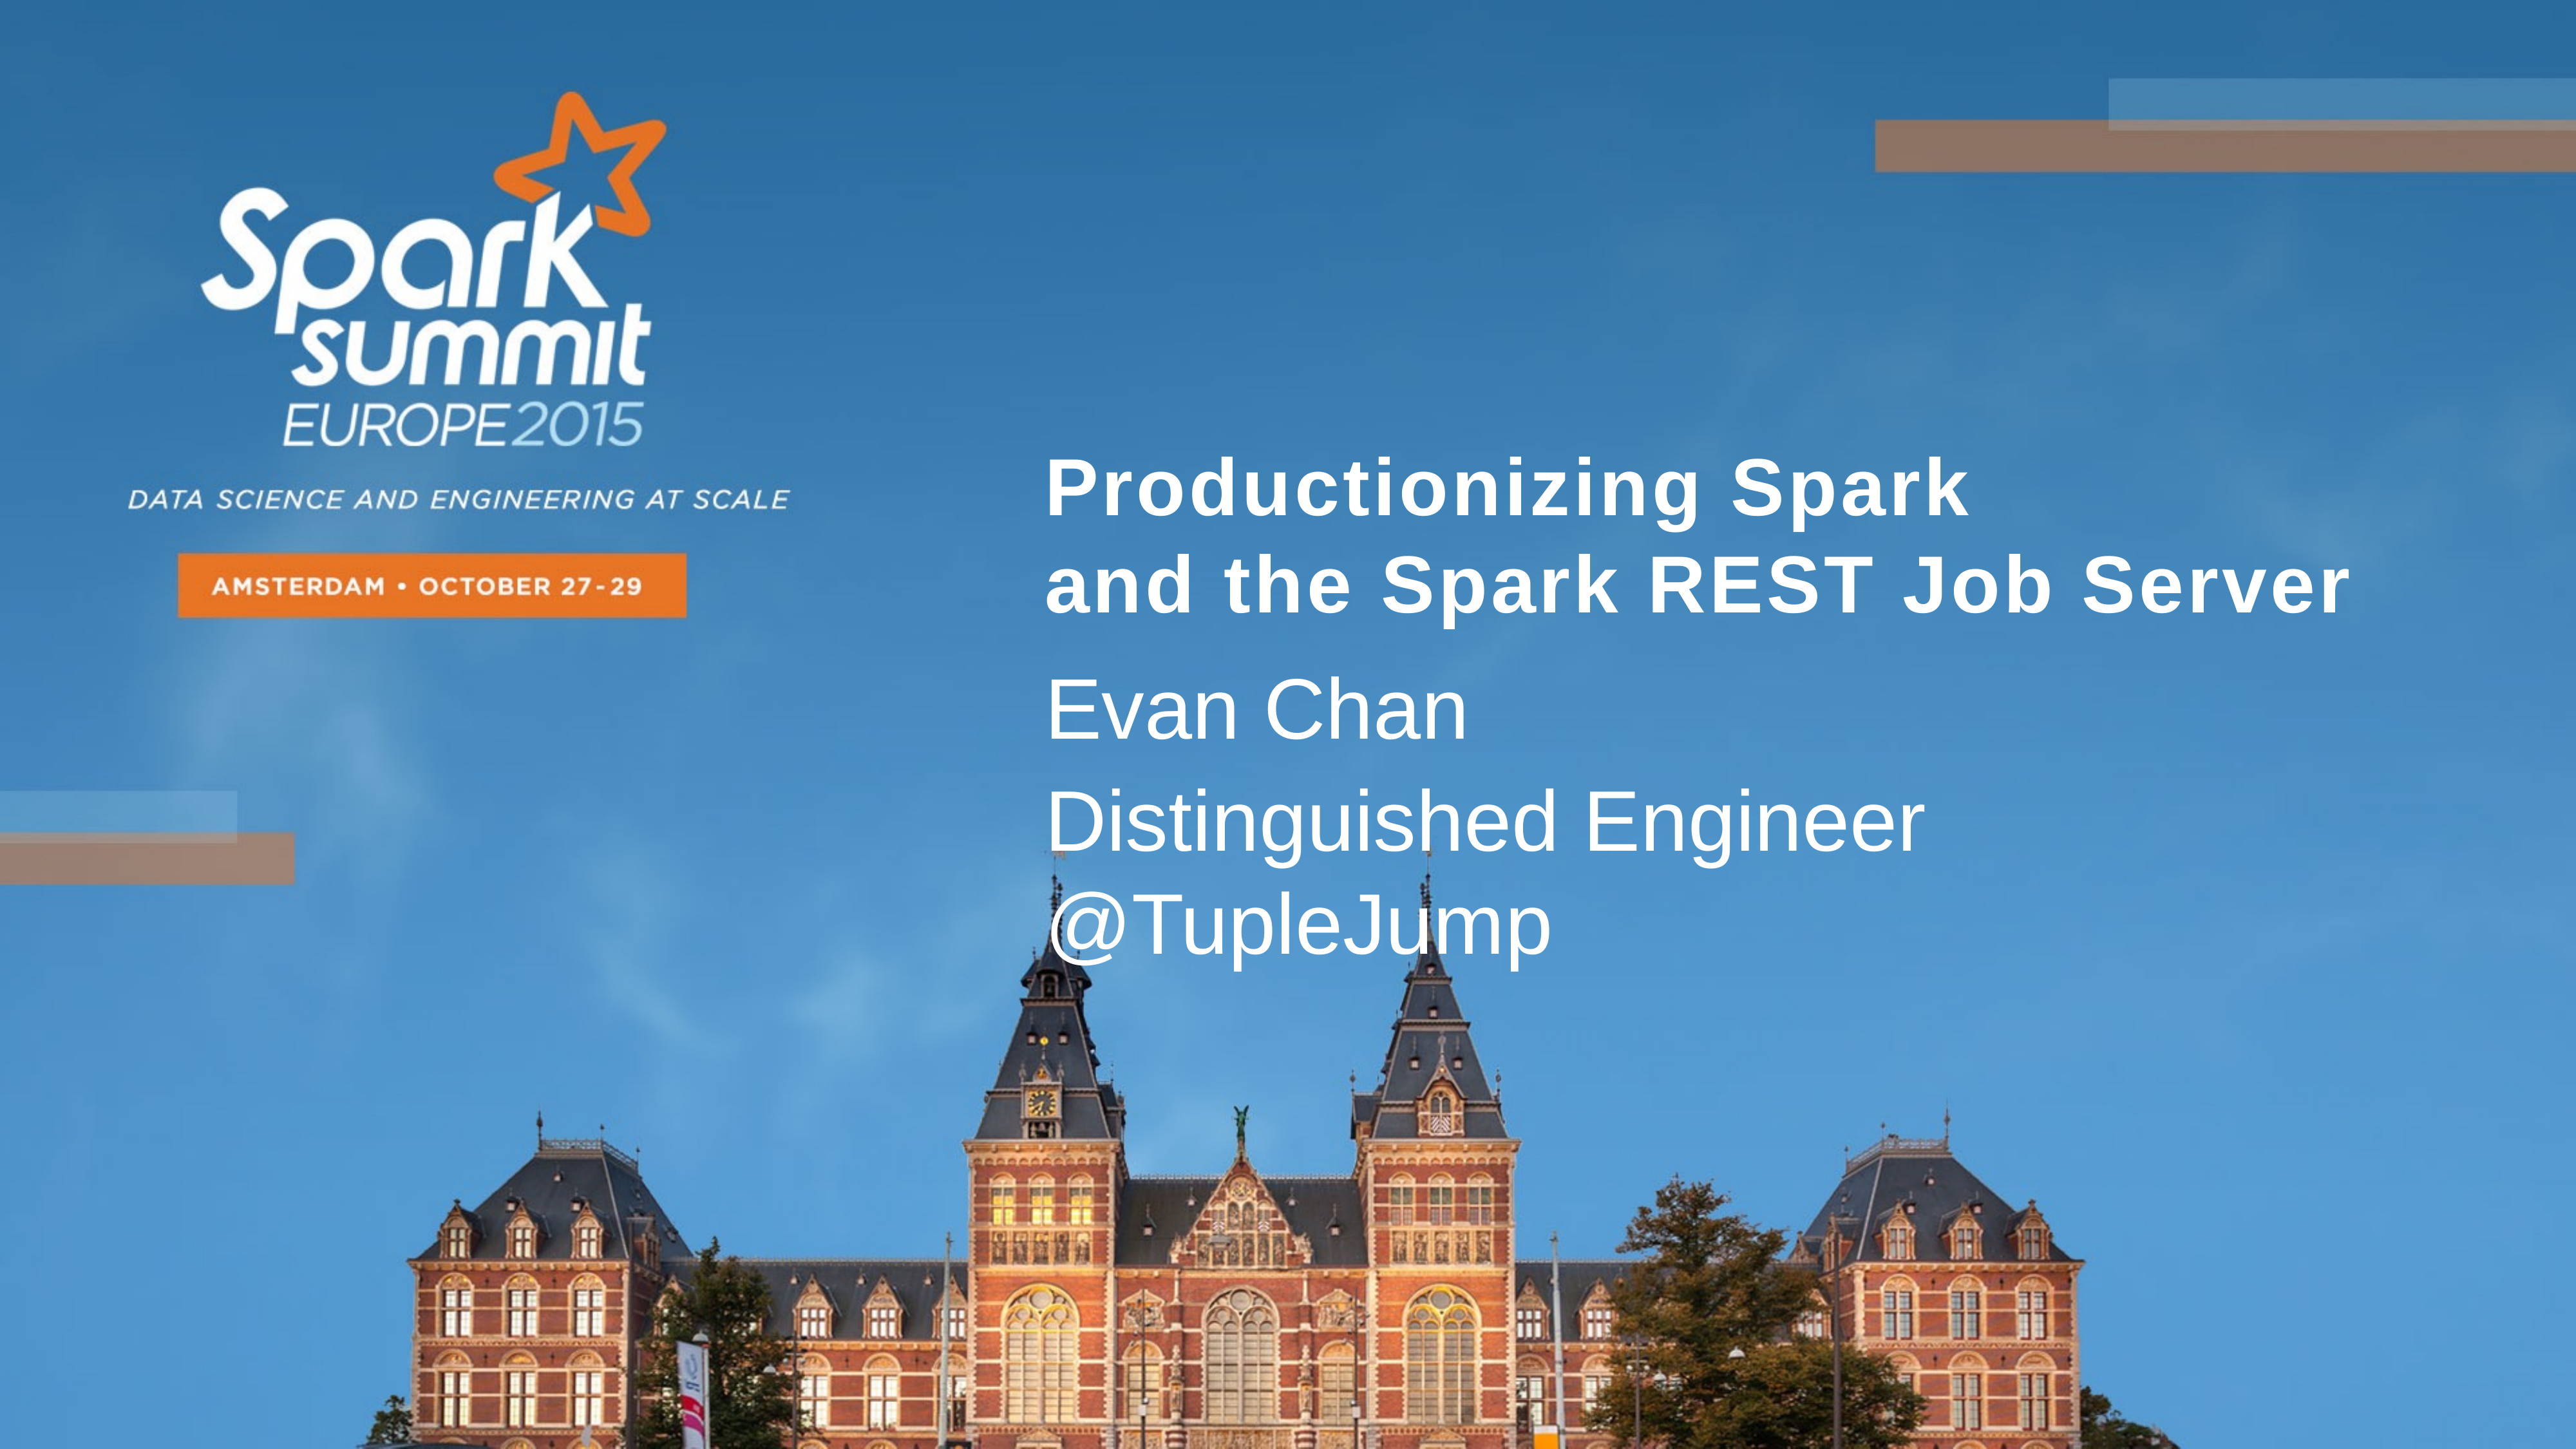

# Productionizing Spark and the Spark REST Job Server
Evan Chan
Distinguished Engineer @TupleJump